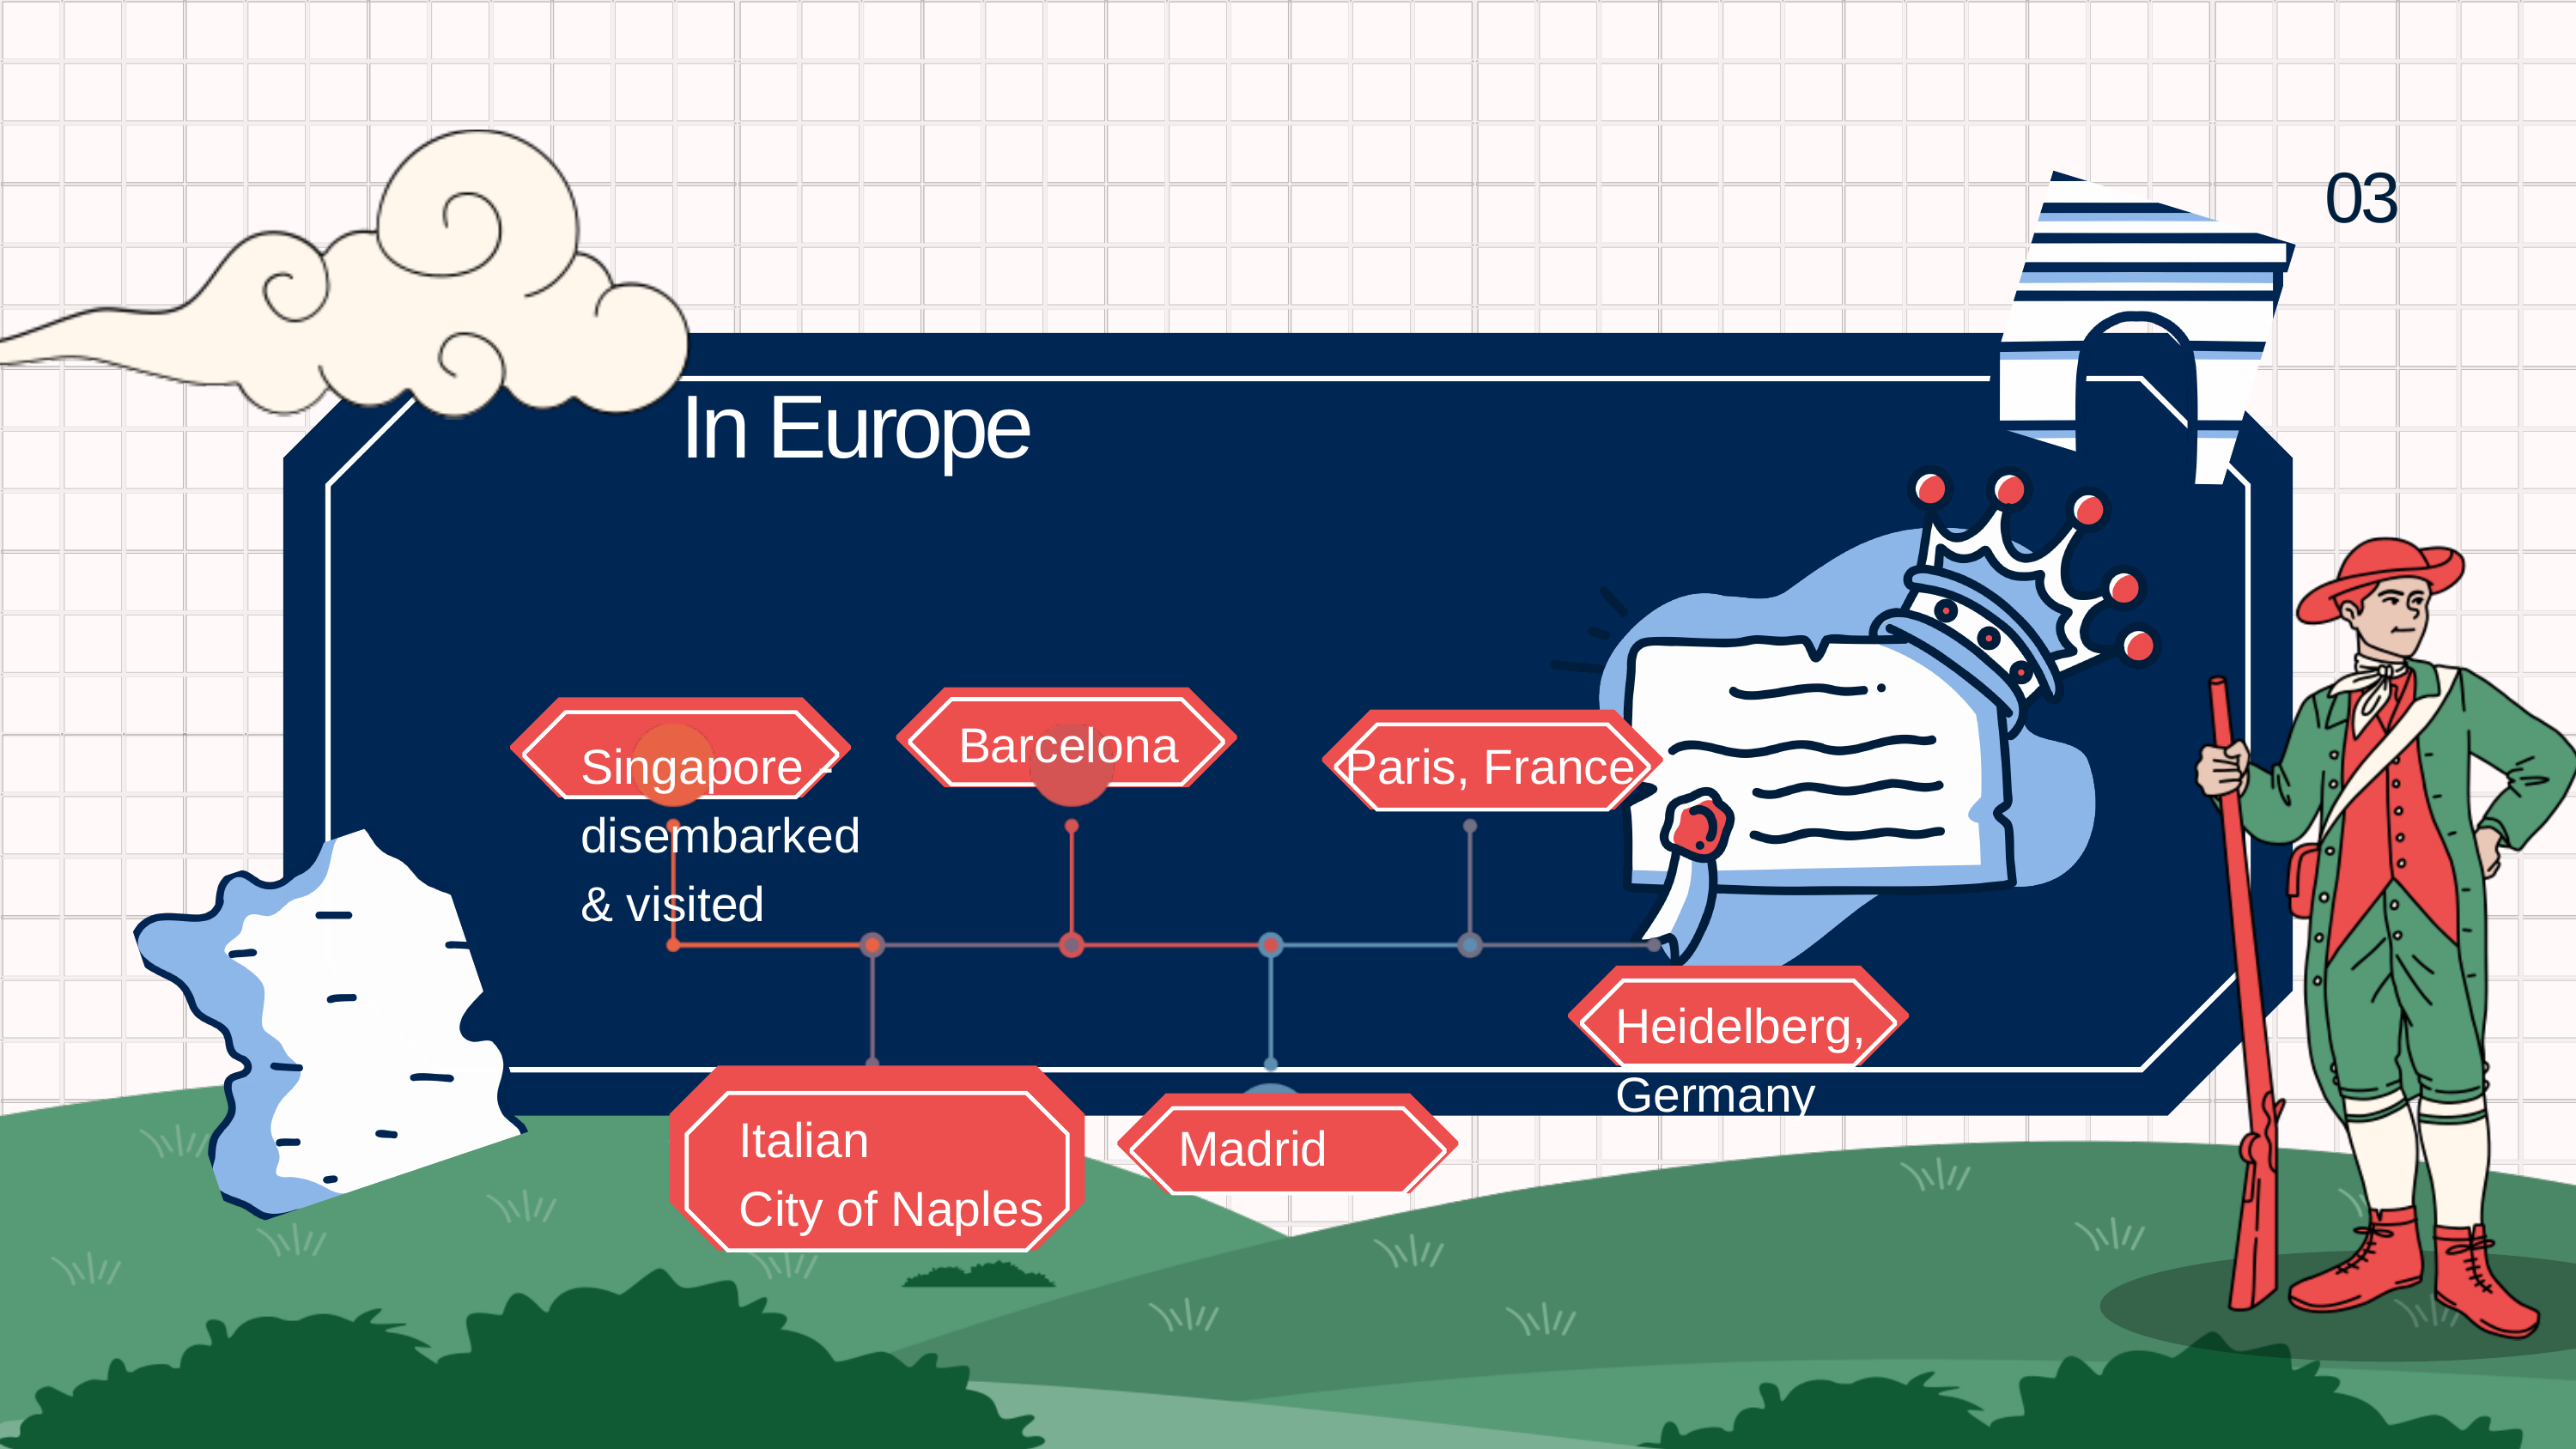

03

In Europe

Singapore -
disembarked & visited

Barcelona

Paris, France

Heidelberg, Germany

Italian
City of Naples
Madrid